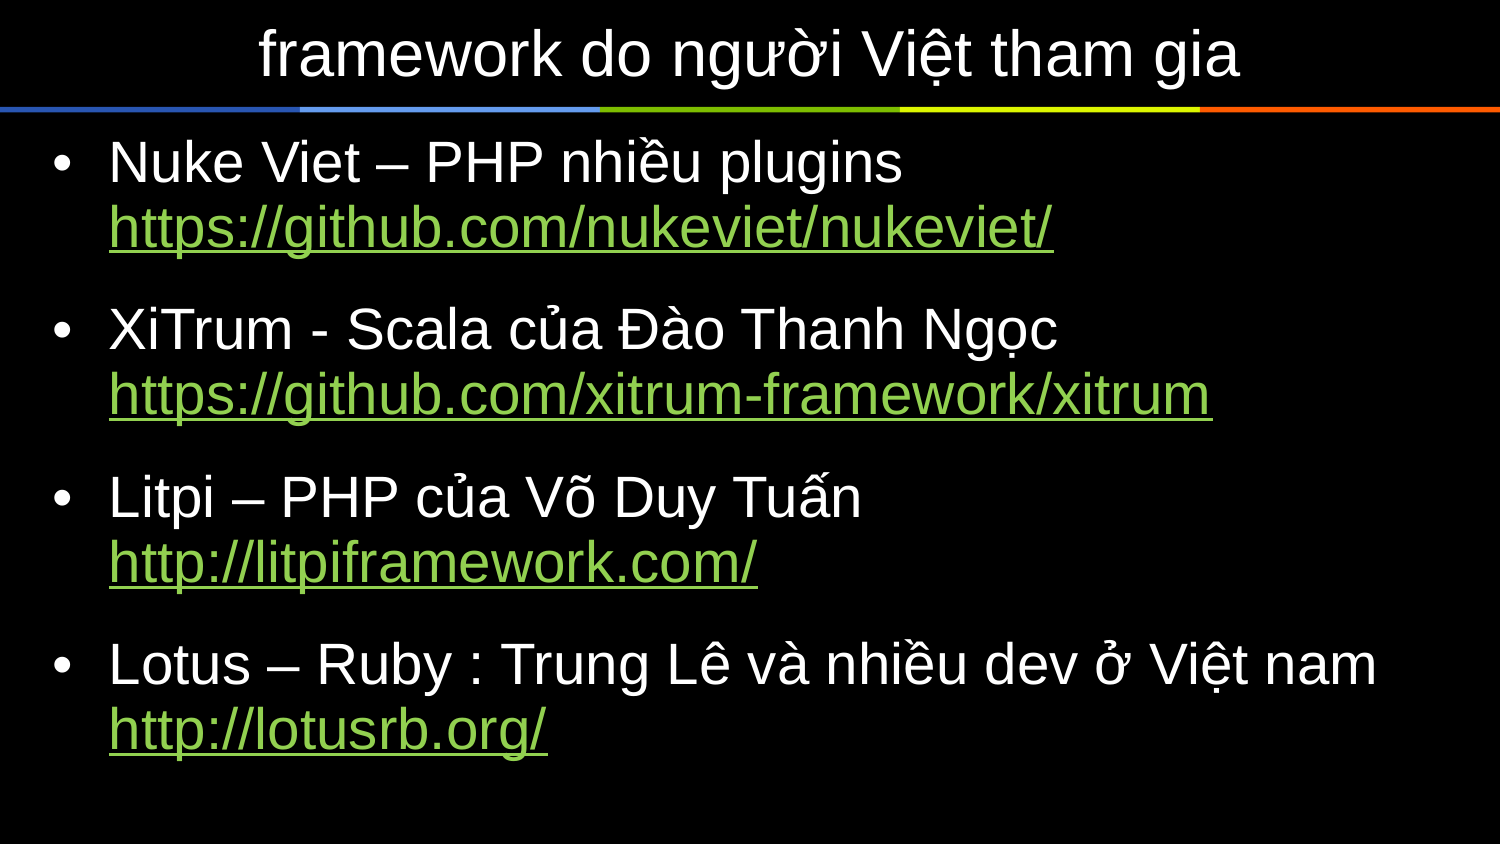

# framework do người Việt tham gia
Nuke Viet – PHP nhiều pluginshttps://github.com/nukeviet/nukeviet/
XiTrum - Scala của Đào Thanh Ngọc
https://github.com/xitrum-framework/xitrum
Litpi – PHP của Võ Duy Tuấn
http://litpiframework.com/
Lotus – Ruby : Trung Lê và nhiều dev ở Việt nam
http://lotusrb.org/